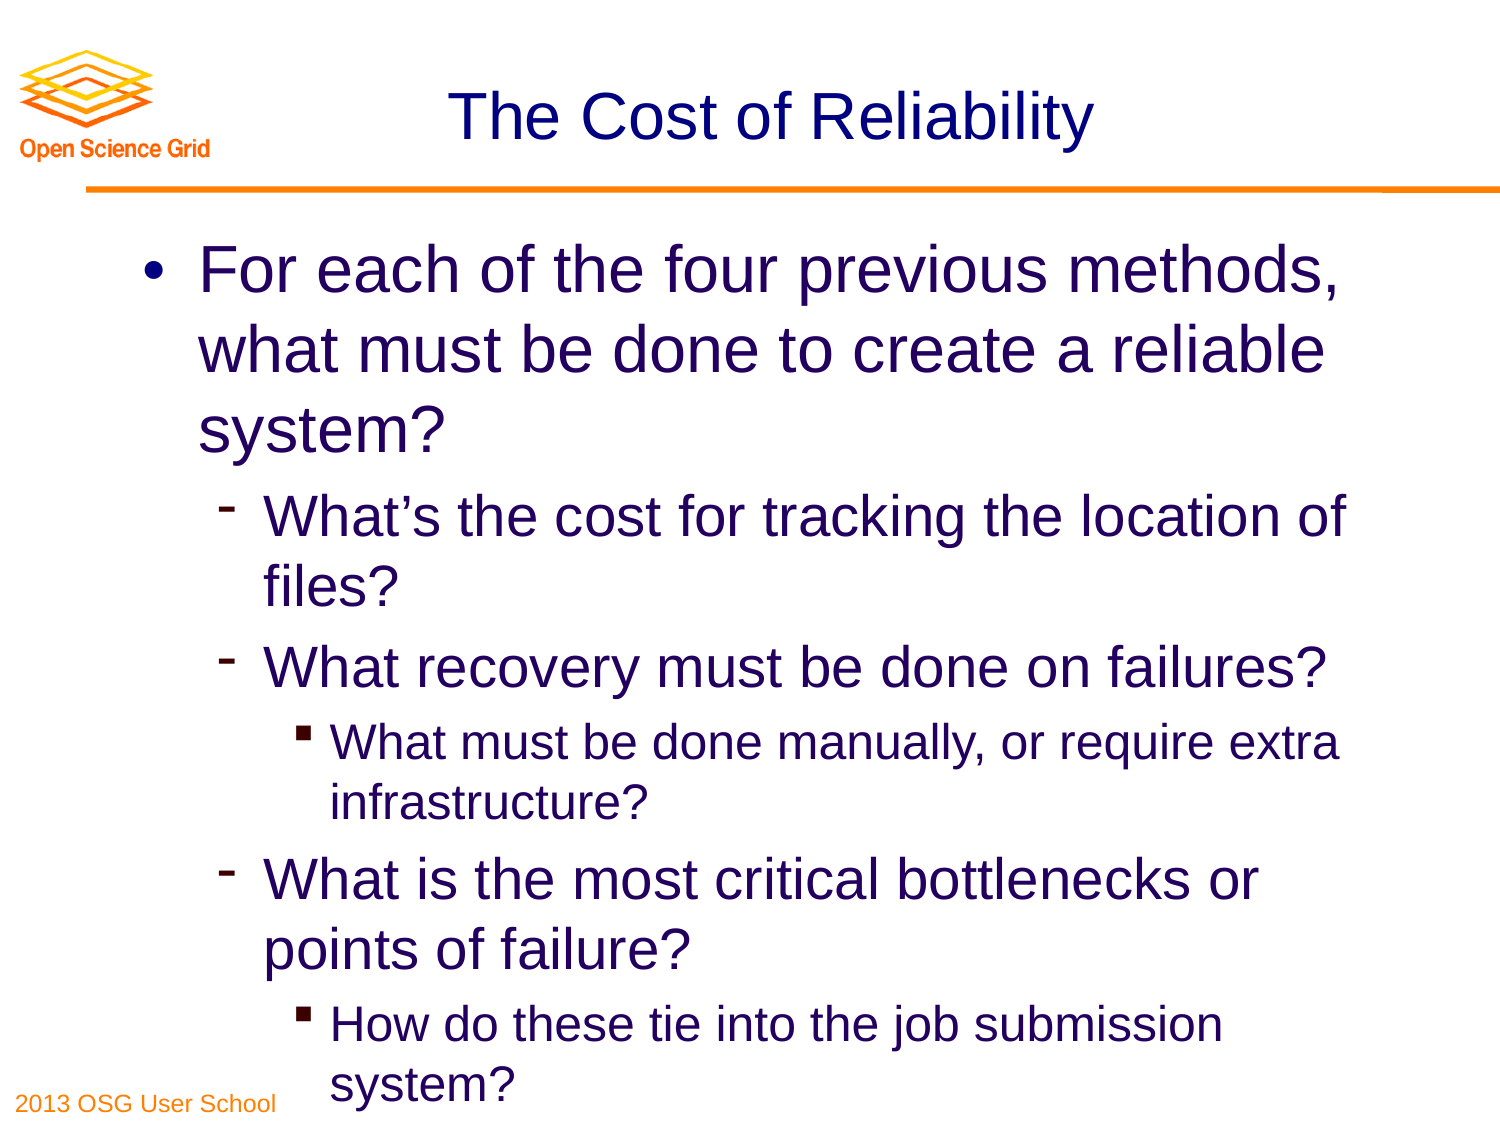

# The Cost of Reliability
For each of the four previous methods, what must be done to create a reliable system?
What’s the cost for tracking the location of files?
What recovery must be done on failures?
What must be done manually, or require extra infrastructure?
What is the most critical bottlenecks or points of failure?
How do these tie into the job submission system?